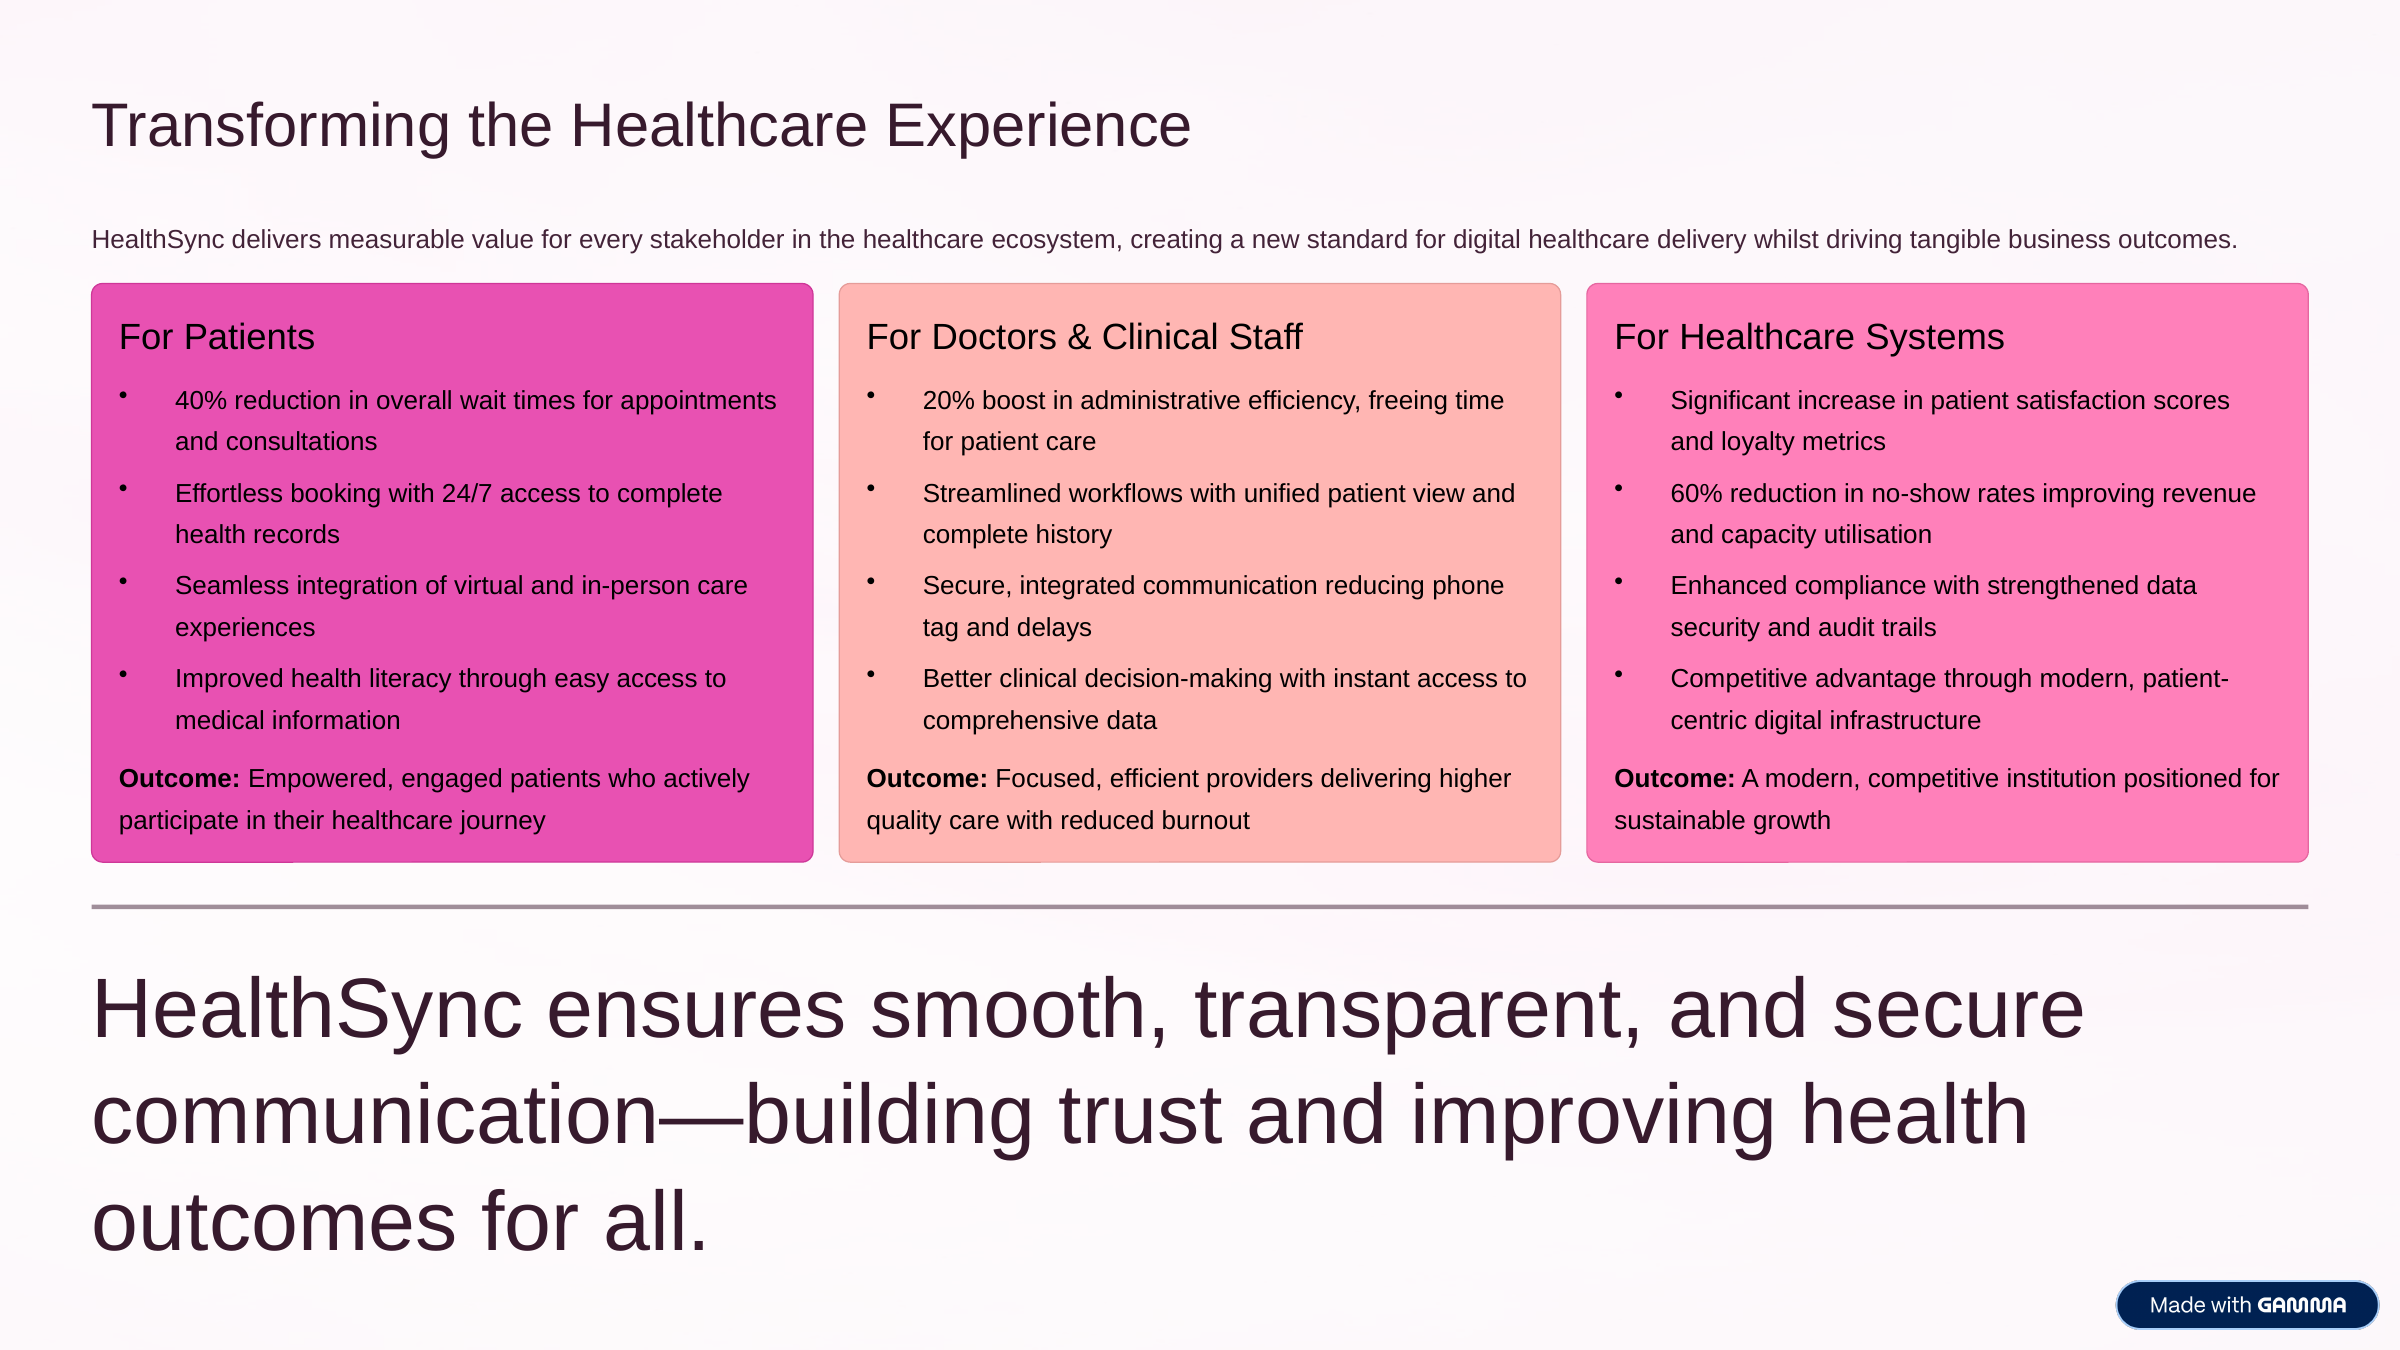

Transforming the Healthcare Experience
HealthSync delivers measurable value for every stakeholder in the healthcare ecosystem, creating a new standard for digital healthcare delivery whilst driving tangible business outcomes.

For Patients
For Doctors & Clinical Staff
For Healthcare Systems
40% reduction in overall wait times for appointments and consultations
20% boost in administrative efficiency, freeing time for patient care
Significant increase in patient satisfaction scores and loyalty metrics
Effortless booking with 24/7 access to complete health records
Streamlined workflows with unified patient view and complete history
60% reduction in no-show rates improving revenue and capacity utilisation
Seamless integration of virtual and in-person care experiences
Secure, integrated communication reducing phone tag and delays
Enhanced compliance with strengthened data security and audit trails
Improved health literacy through easy access to medical information
Better clinical decision-making with instant access to comprehensive data
Competitive advantage through modern, patient-centric digital infrastructure
Outcome: Empowered, engaged patients who actively participate in their healthcare journey
Outcome: Focused, efficient providers delivering higher quality care with reduced burnout
Outcome: A modern, competitive institution positioned for sustainable growth

HealthSync ensures smooth, transparent, and secure communication—building trust and improving health outcomes for all.